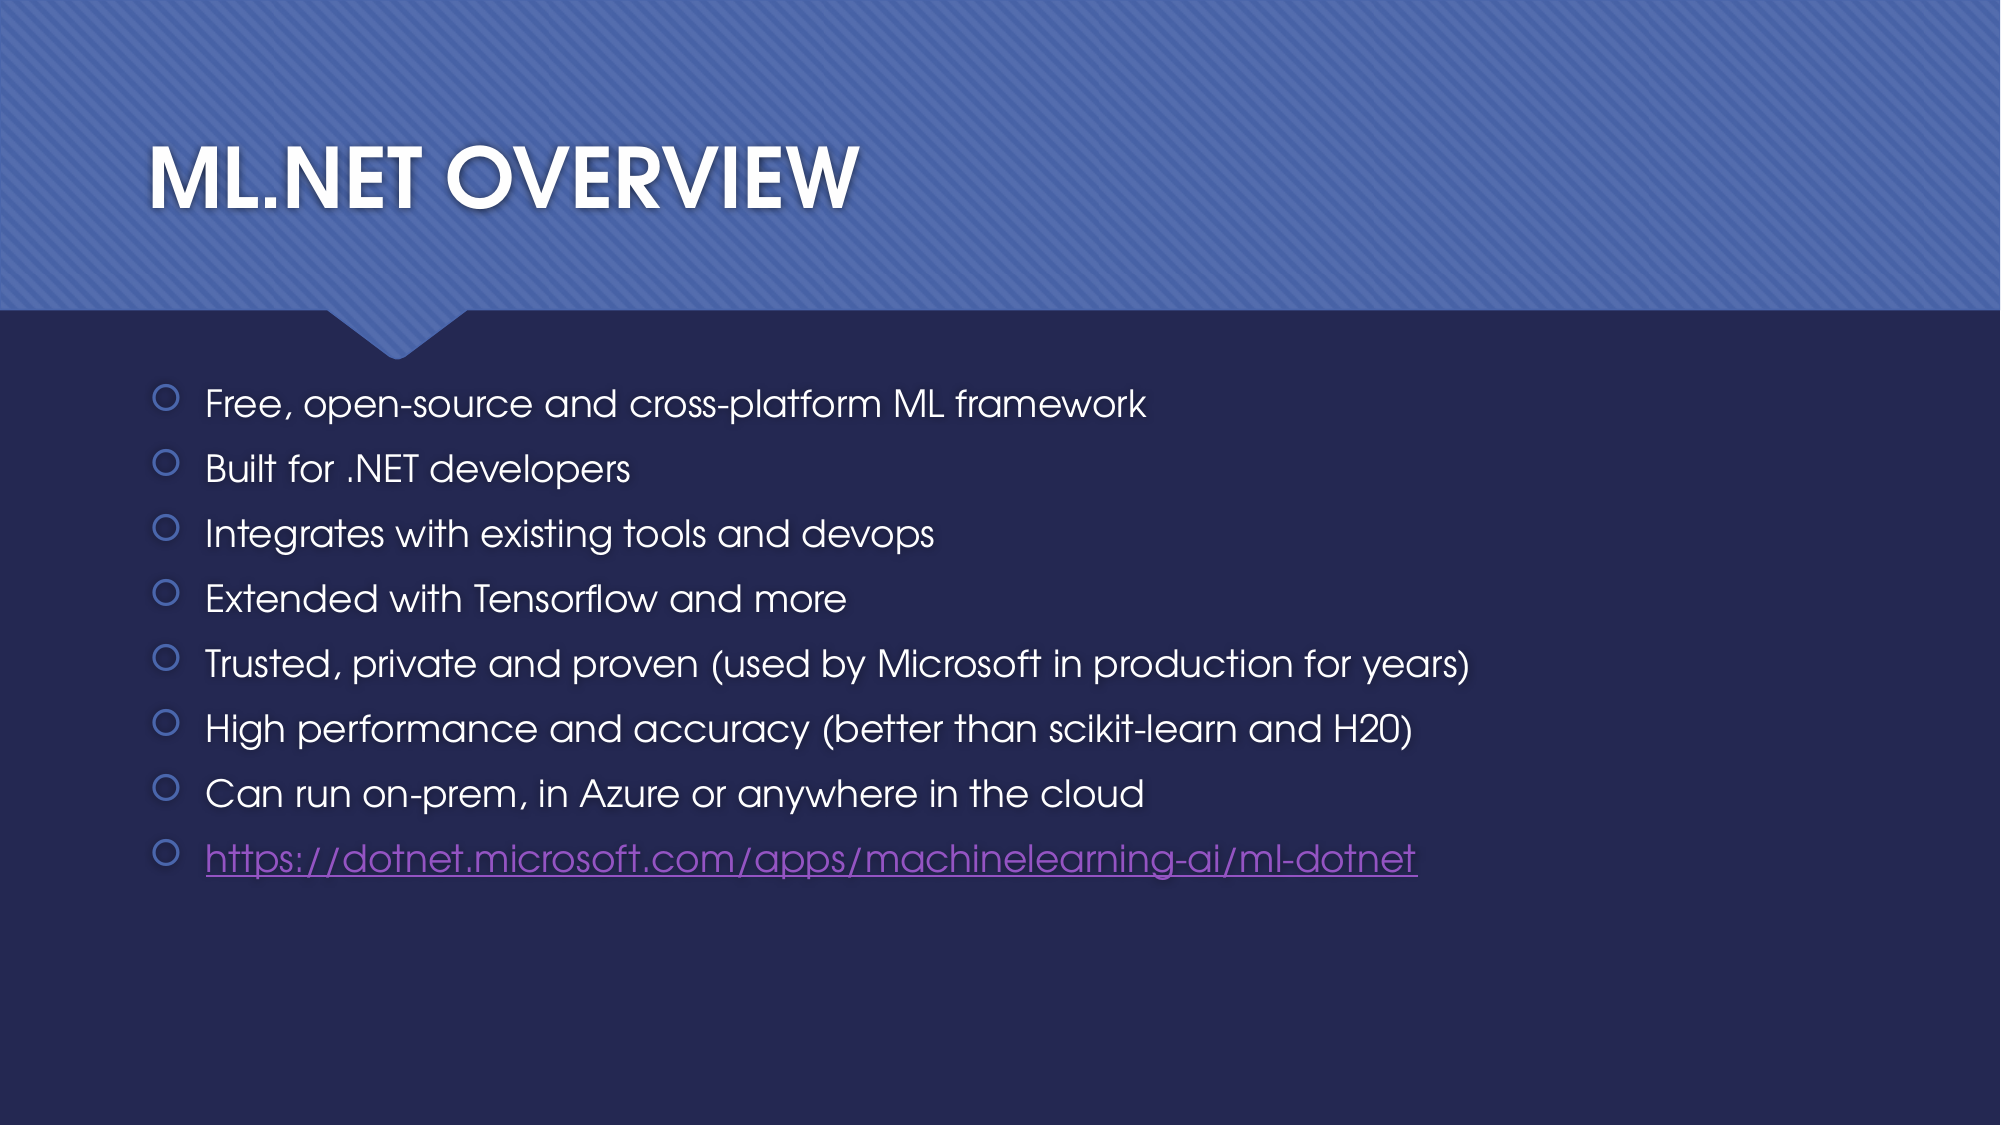

# ML.NET OVERVIEW
Free, open-source and cross-platform ML framework
Built for .NET developers
Integrates with existing tools and devops
Extended with Tensorflow and more
Trusted, private and proven (used by Microsoft in production for years)
High performance and accuracy (better than scikit-learn and H20)
Can run on-prem, in Azure or anywhere in the cloud
https://dotnet.microsoft.com/apps/machinelearning-ai/ml-dotnet